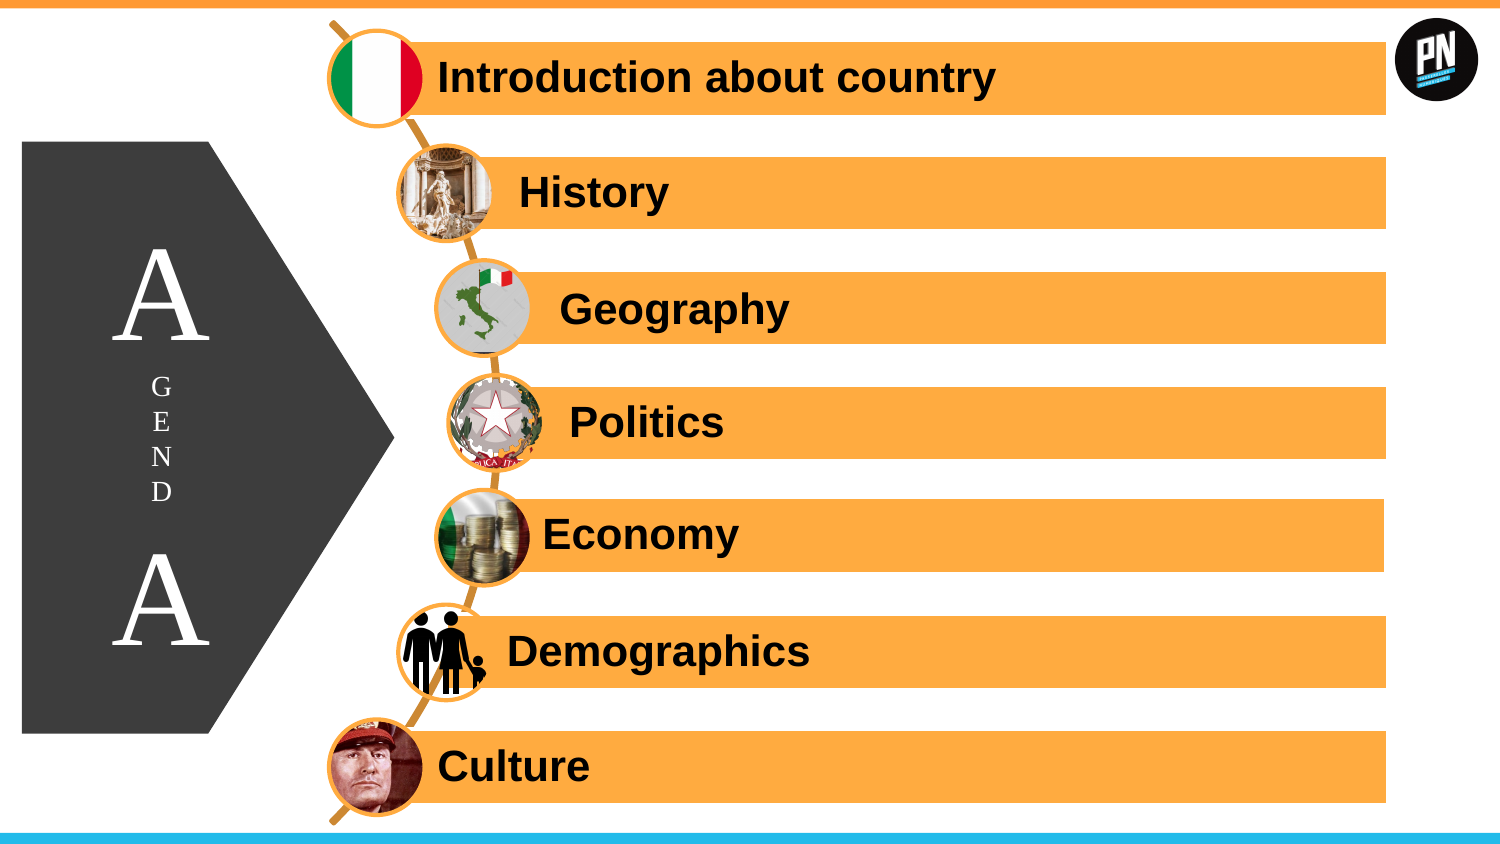

Introduction about country
 History
 Geography
 Politics
Economy
Demographics
Culture
A
G
E
N
D
A